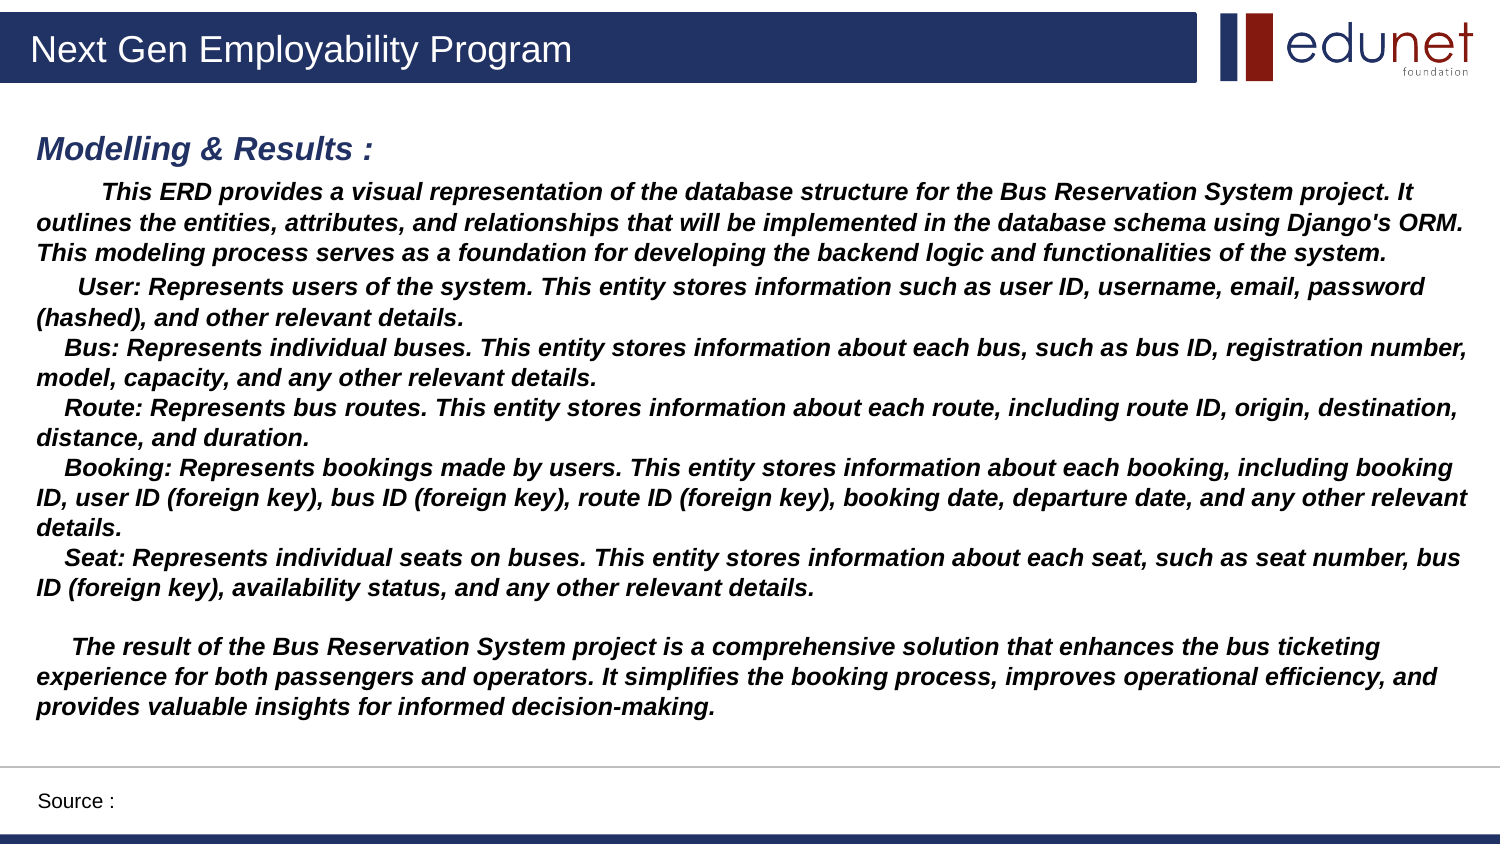

Modelling & Results :
       This ERD provides a visual representation of the database structure for the Bus Reservation System project. It outlines the entities, attributes, and relationships that will be implemented in the database schema using Django's ORM. This modeling process serves as a foundation for developing the backend logic and functionalities of the system.
     User: Represents users of the system. This entity stores information such as user ID, username, email, password (hashed), and other relevant details.
    Bus: Represents individual buses. This entity stores information about each bus, such as bus ID, registration number, model, capacity, and any other relevant details.
    Route: Represents bus routes. This entity stores information about each route, including route ID, origin, destination, distance, and duration.
    Booking: Represents bookings made by users. This entity stores information about each booking, including booking ID, user ID (foreign key), bus ID (foreign key), route ID (foreign key), booking date, departure date, and any other relevant details.
    Seat: Represents individual seats on buses. This entity stores information about each seat, such as seat number, bus ID (foreign key), availability status, and any other relevant details.
     The result of the Bus Reservation System project is a comprehensive solution that enhances the bus ticketing experience for both passengers and operators. It simplifies the booking process, improves operational efficiency, and provides valuable insights for informed decision-making.
Source :